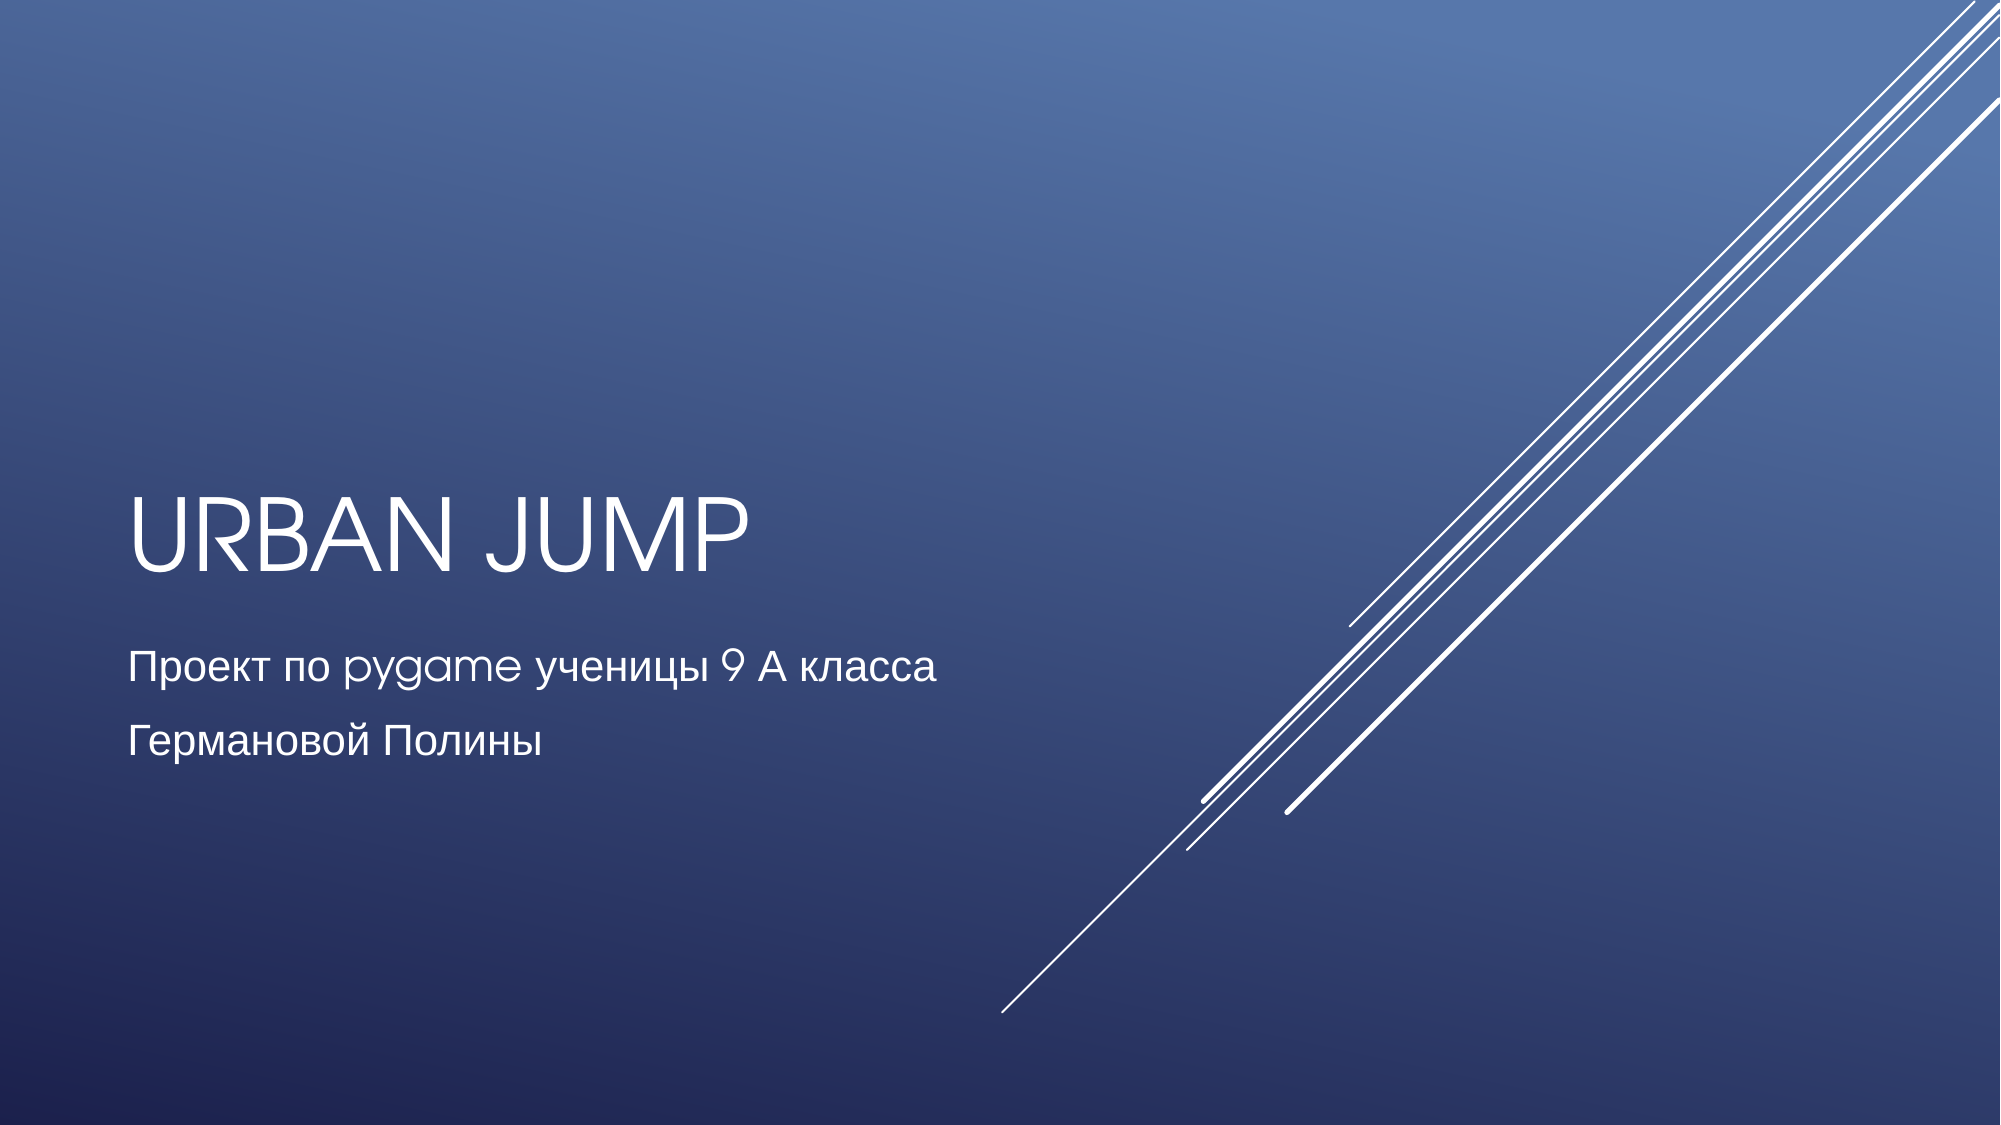

# Urban jump
Проект по pygame ученицы 9 А класса
Германовой Полины